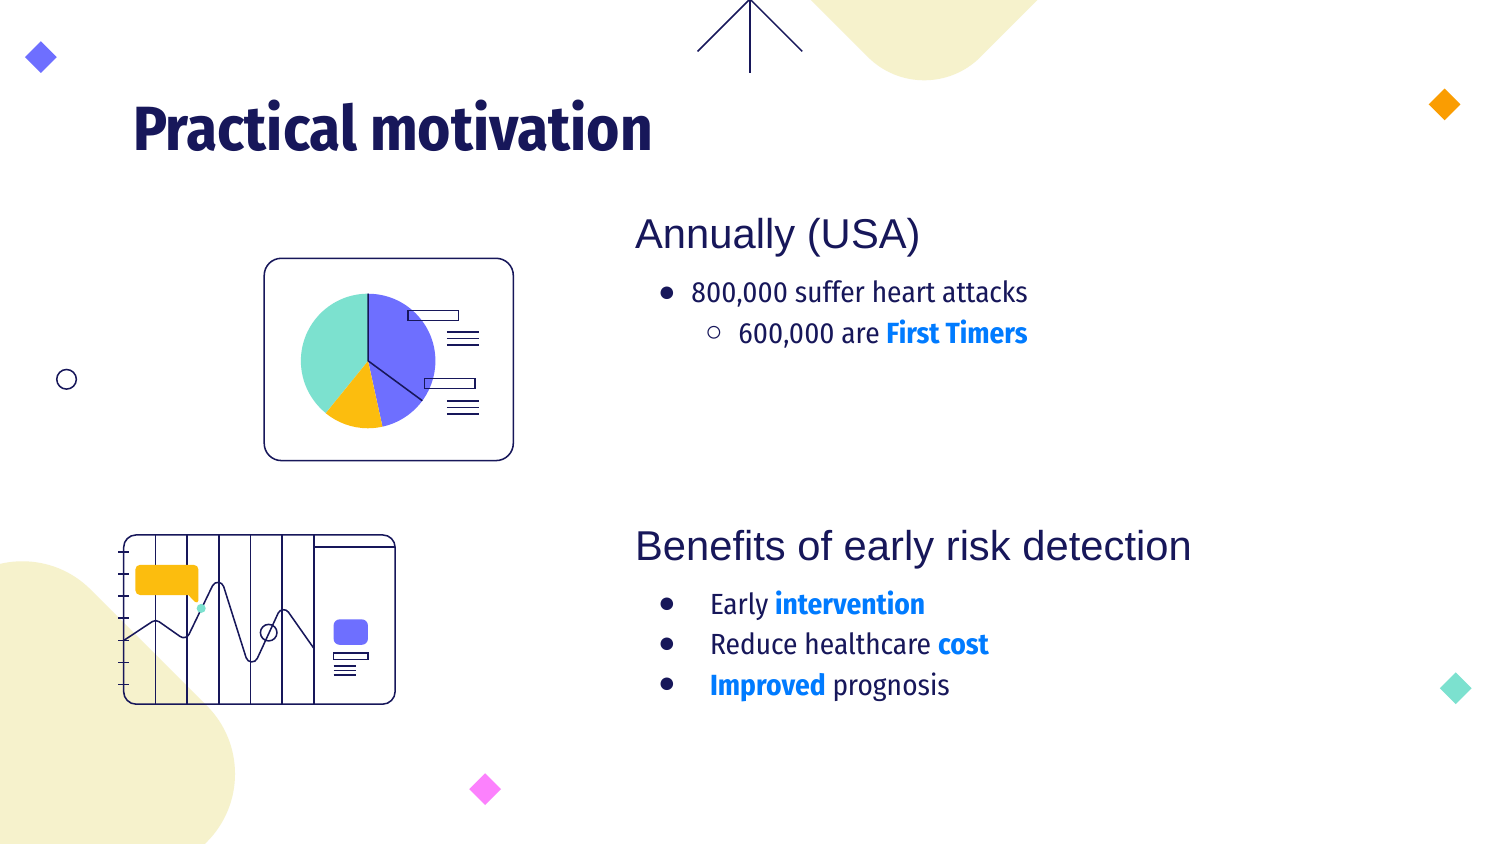

# Practical motivation
Annually (USA)
800,000 suffer heart attacks
600,000 are First Timers

Benefits of early risk detection

Early intervention
Reduce healthcare cost
Improved prognosis